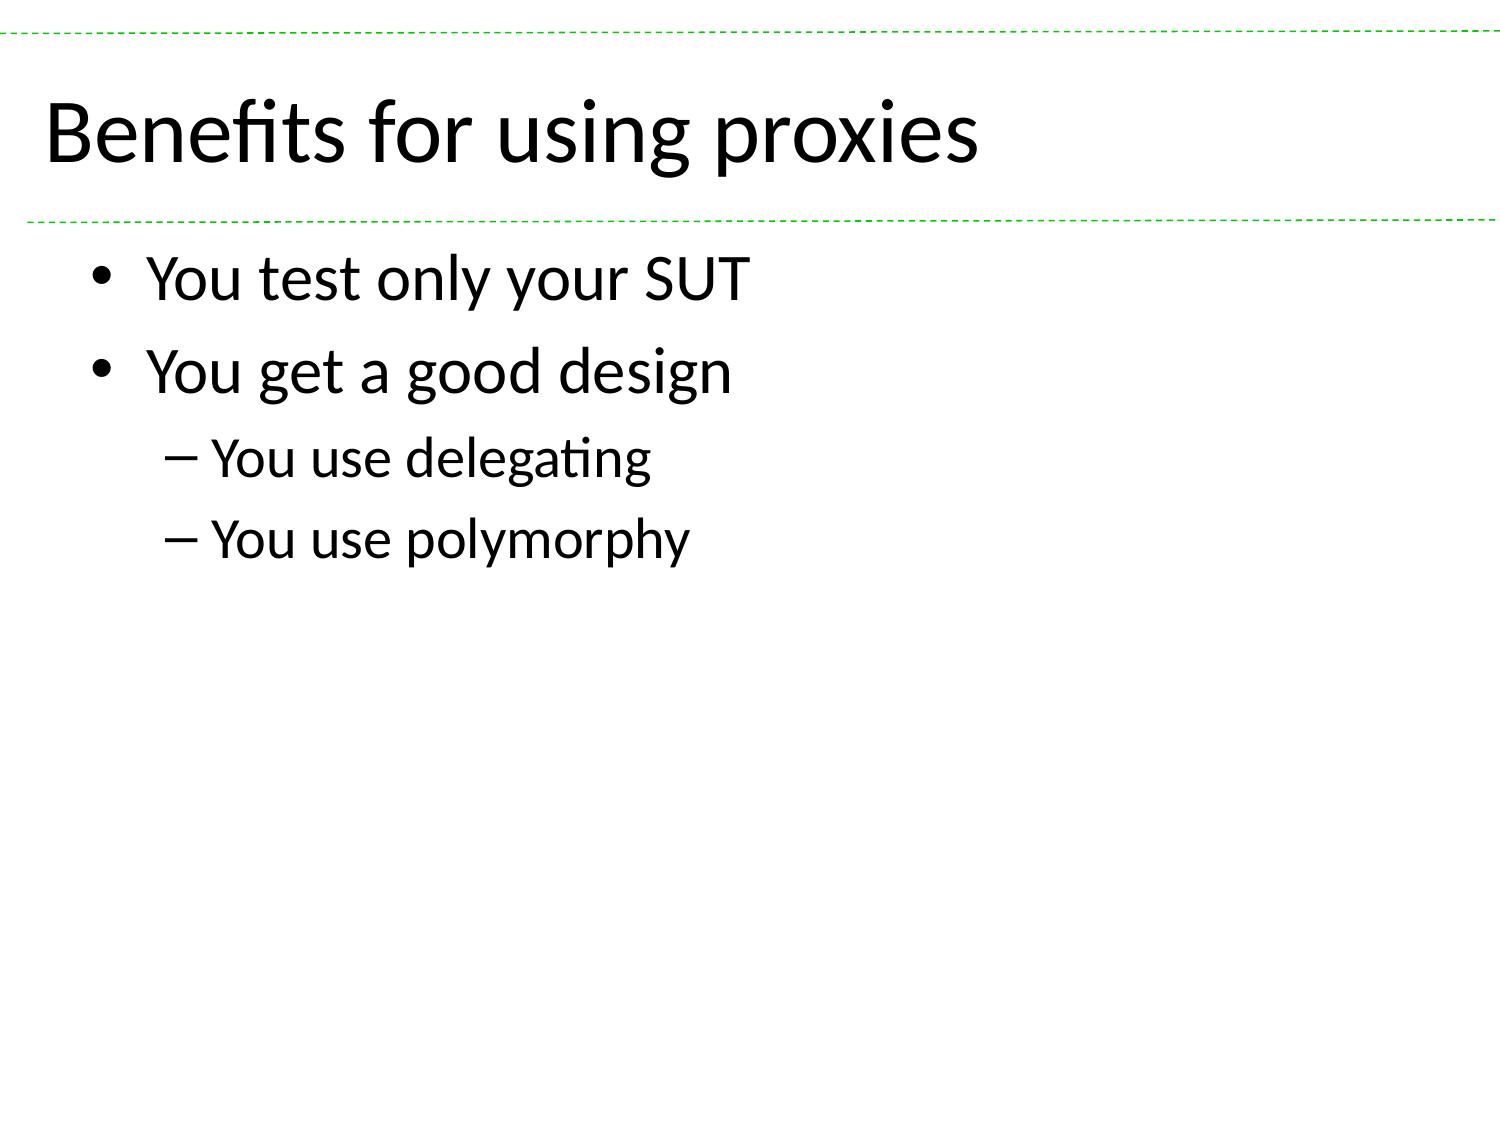

# Benefits for using proxies
You test only your SUT
You get a good design
You use delegating
You use polymorphy